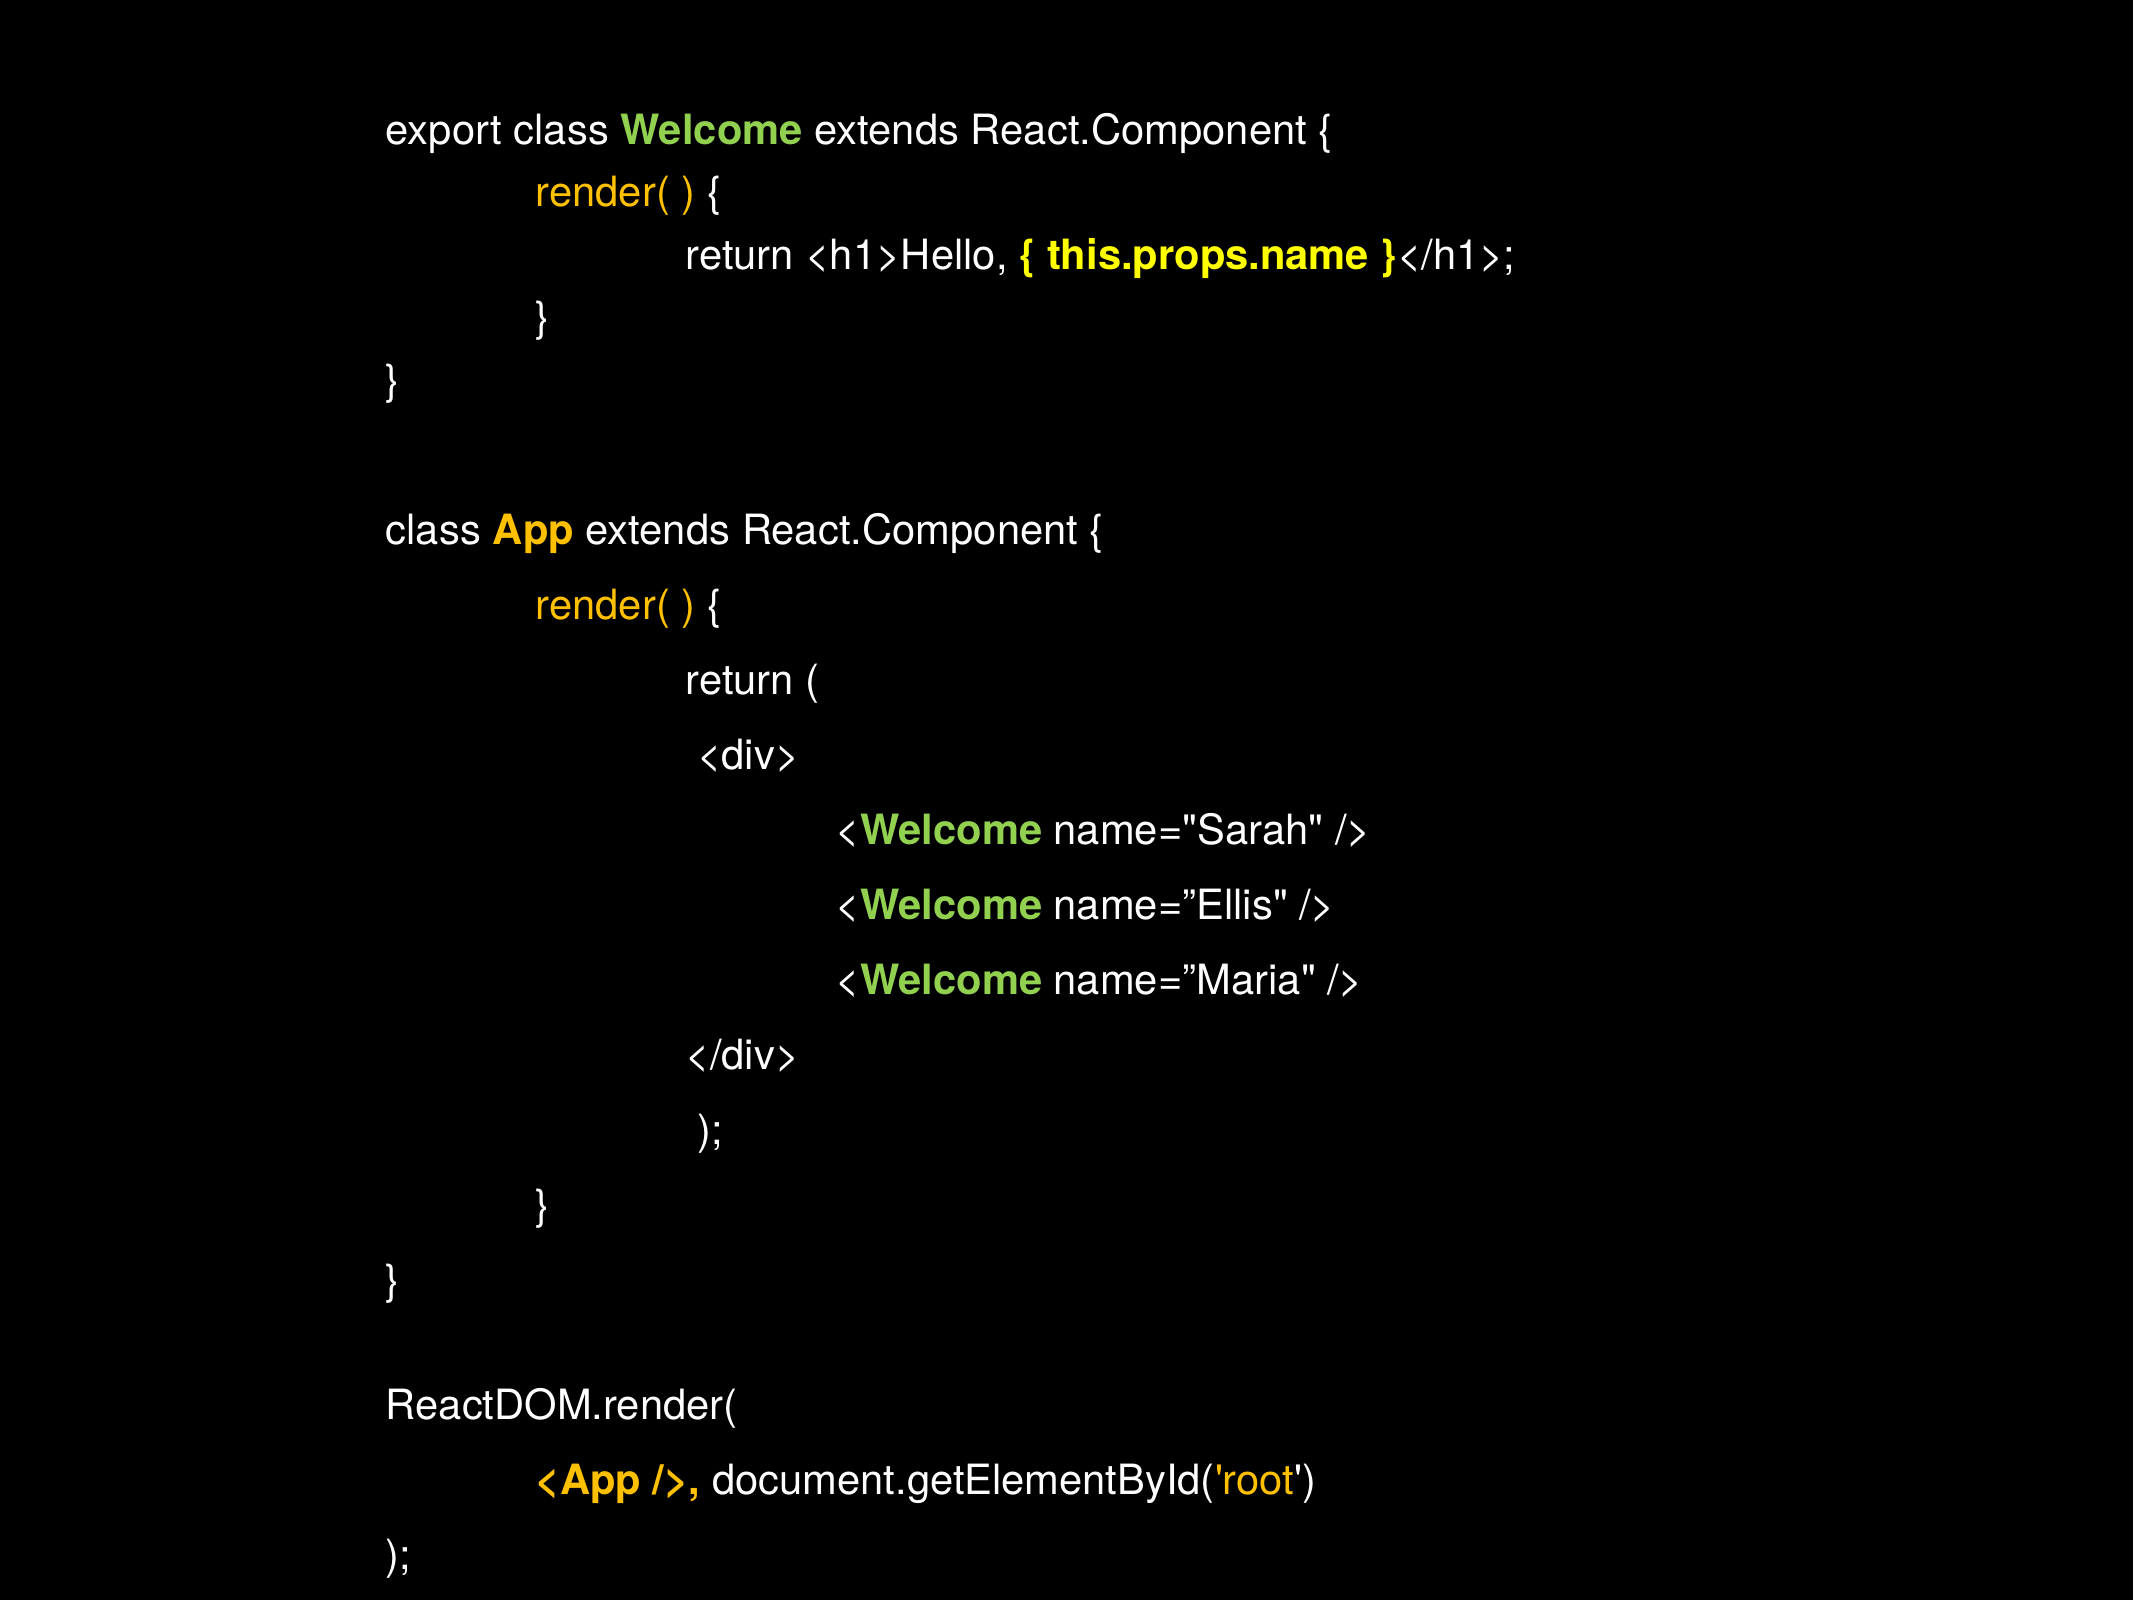

export class Welcome extends React.Component {
	render( ) {
 		return <h1>Hello, { this.props.name }</h1>;
	}
}

class App extends React.Component {
	render( ) {
		return (
   		 <div>
      			<Welcome name="Sarah" />
      			<Welcome name=”Ellis" />
      			<Welcome name=”Maria" />
    		</div>
 		 );
	}
}
ReactDOM.render(
  	<App />, document.getElementById('root')
);